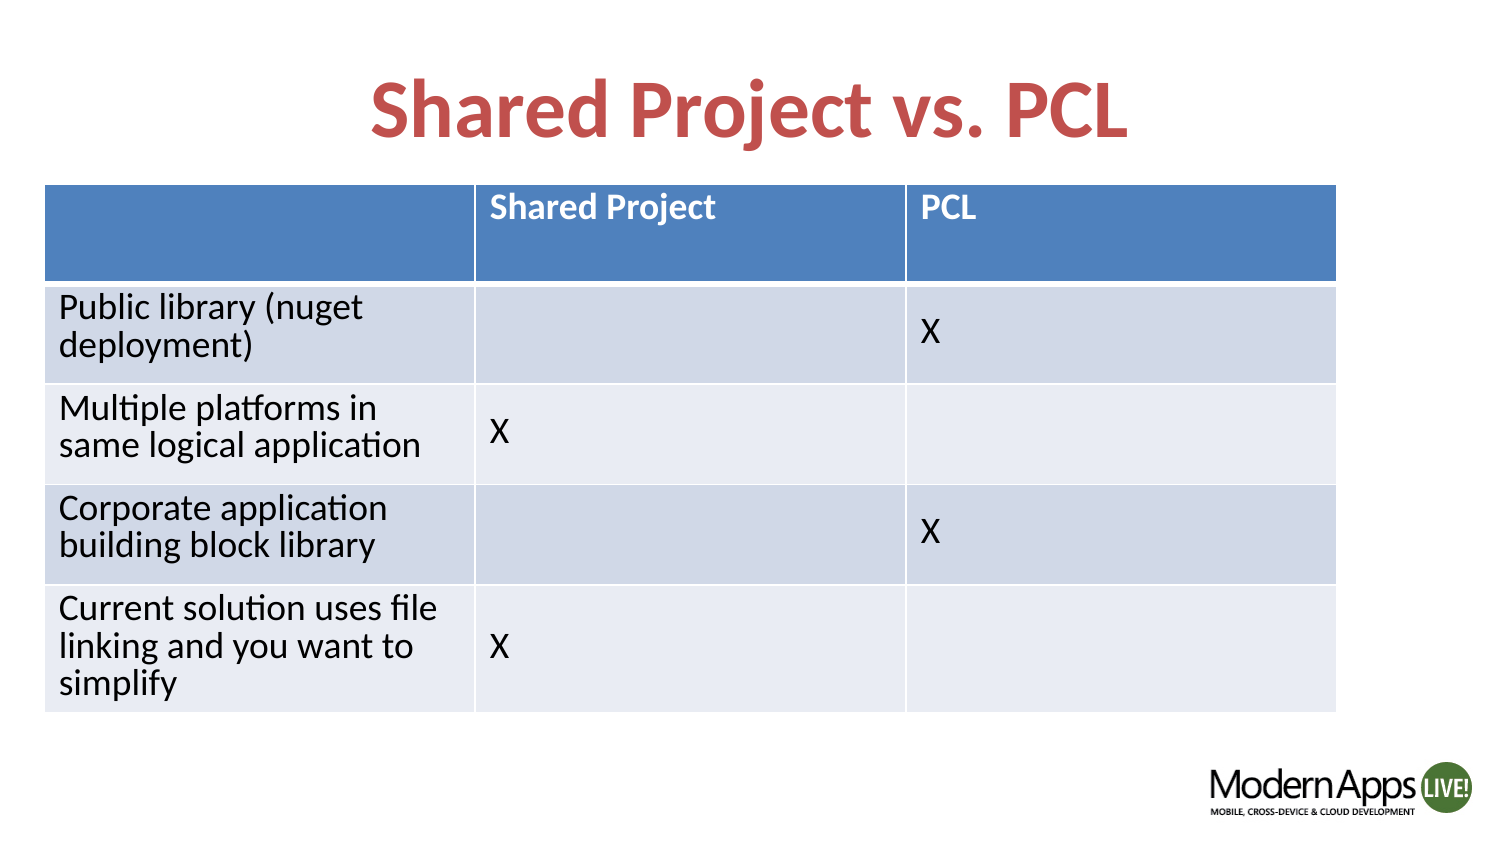

# Shared Project vs. PCL
|  | Shared Project | PCL |
| --- | --- | --- |
| Public library (nuget deployment) |  | X |
| Multiple platforms in same logical application | X |  |
| Corporate application building block library |  | X |
| Current solution uses file linking and you want to simplify | X |  |